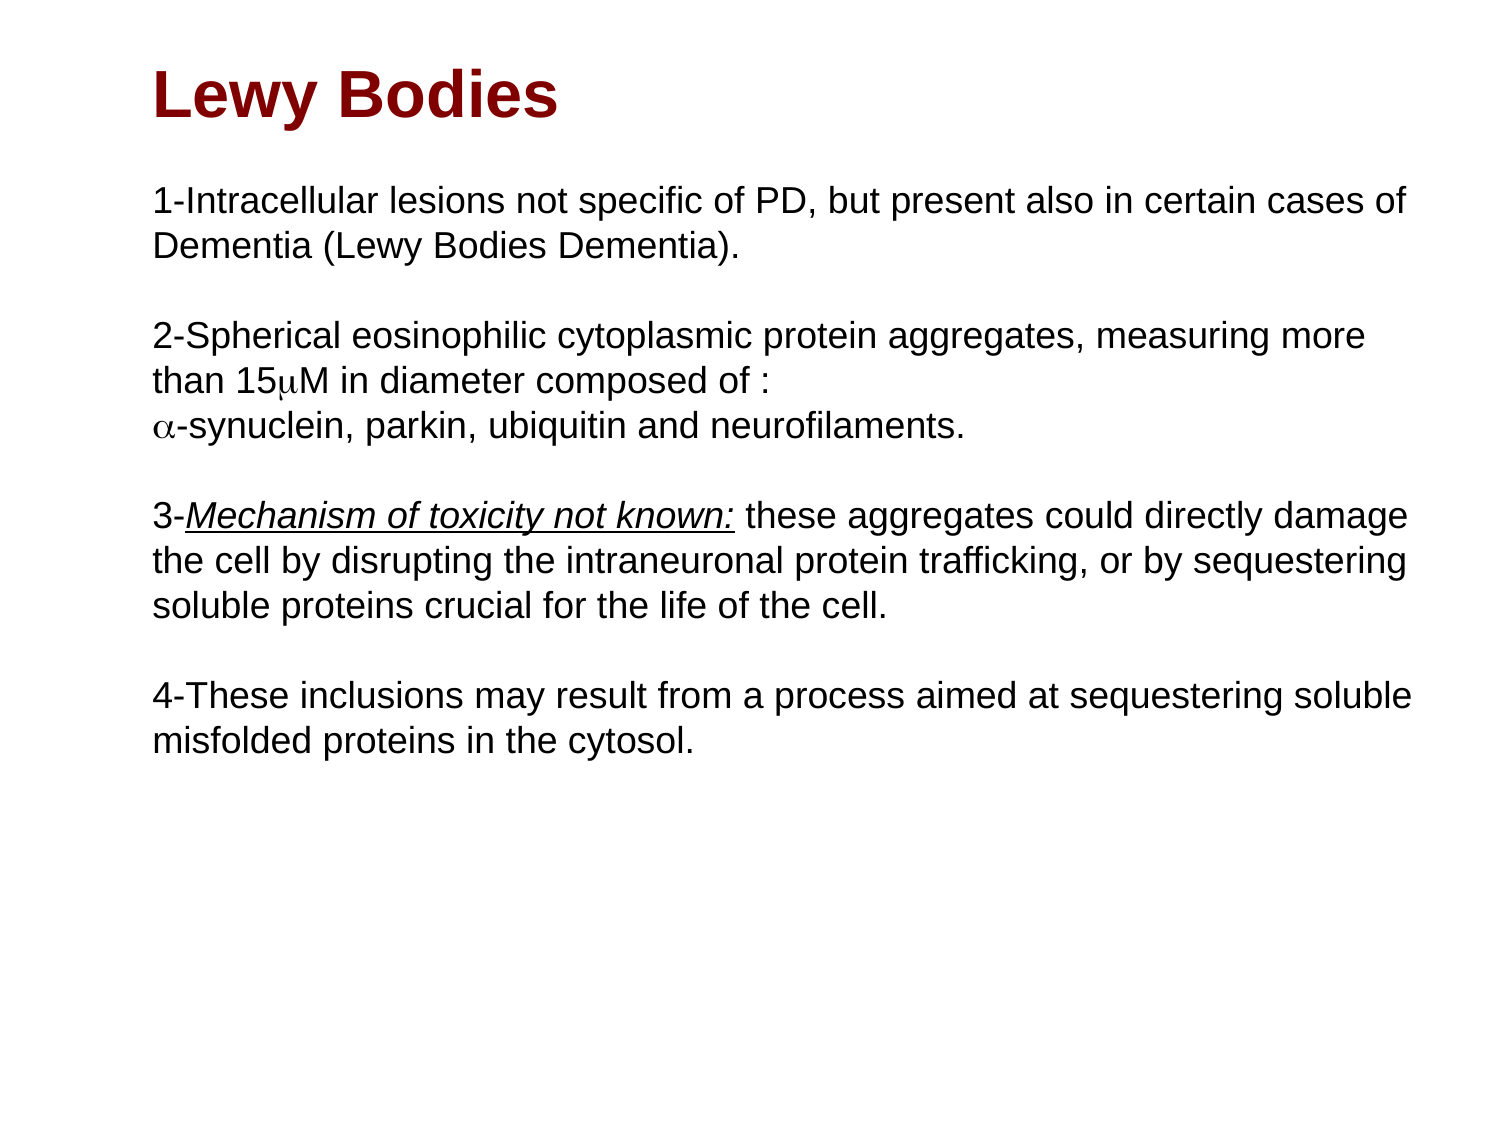

Lewy Bodies

1-Intracellular lesions not specific of PD, but present also in certain cases of Dementia (Lewy Bodies Dementia).

2-Spherical eosinophilic cytoplasmic protein aggregates, measuring more than 15μM in diameter composed of :
α-synuclein, parkin, ubiquitin and neurofilaments.

3-Mechanism of toxicity not known: these aggregates could directly damage the cell by disrupting the intraneuronal protein trafficking, or by sequestering soluble proteins crucial for the life of the cell.

4-These inclusions may result from a process aimed at sequestering soluble misfolded proteins in the cytosol.